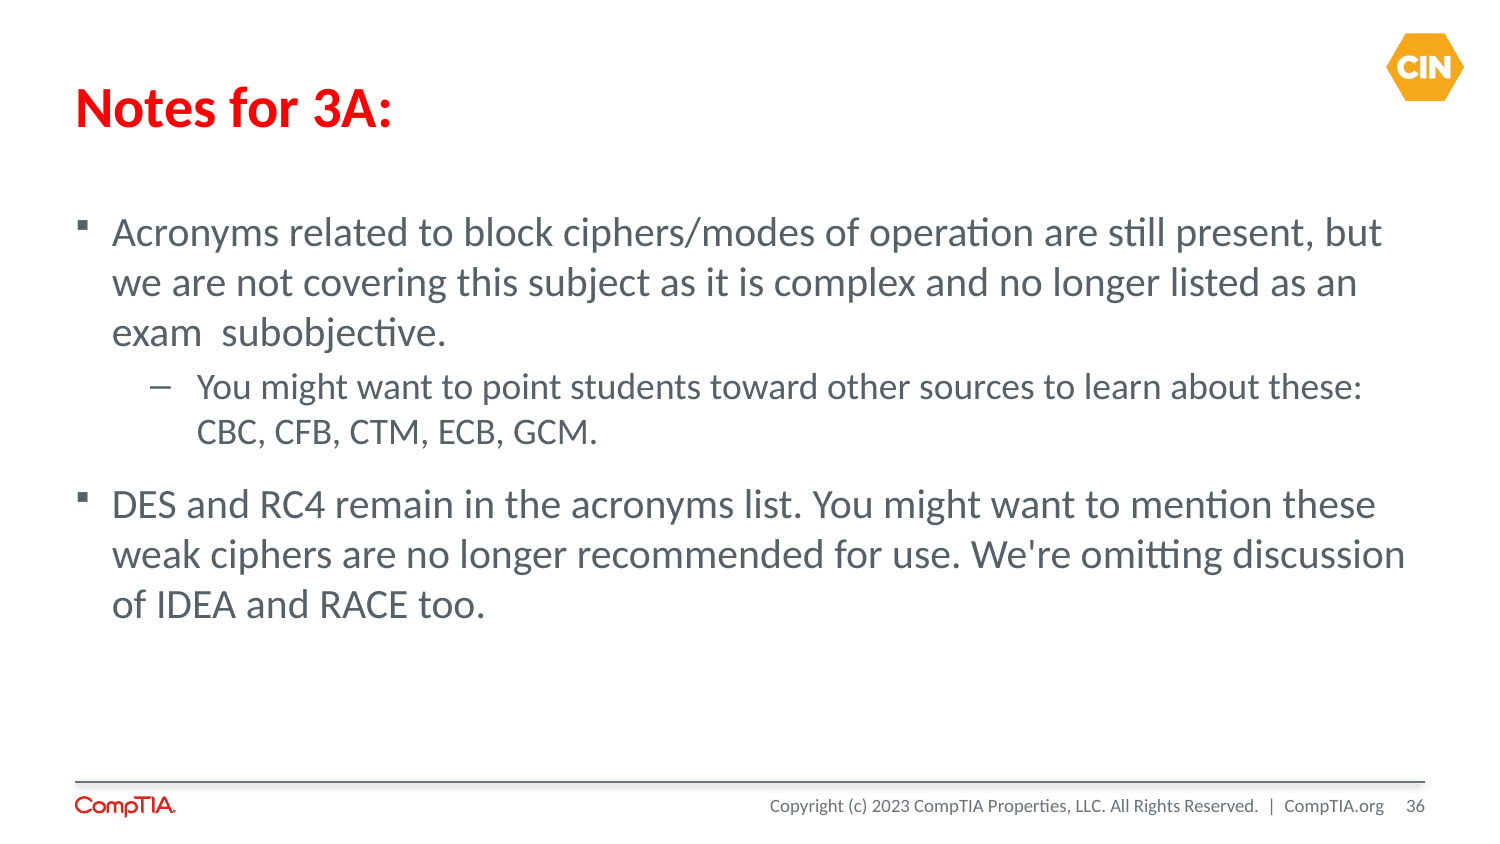

# Notes for 3A:
Acronyms related to block ciphers/modes of operation are still present, but we are not covering this subject as it is complex and no longer listed as an exam  subobjective.
You might want to point students toward other sources to learn about these: CBC, CFB, CTM, ECB, GCM.
DES and RC4 remain in the acronyms list. You might want to mention these weak ciphers are no longer recommended for use. We're omitting discussion of IDEA and RACE too.

36